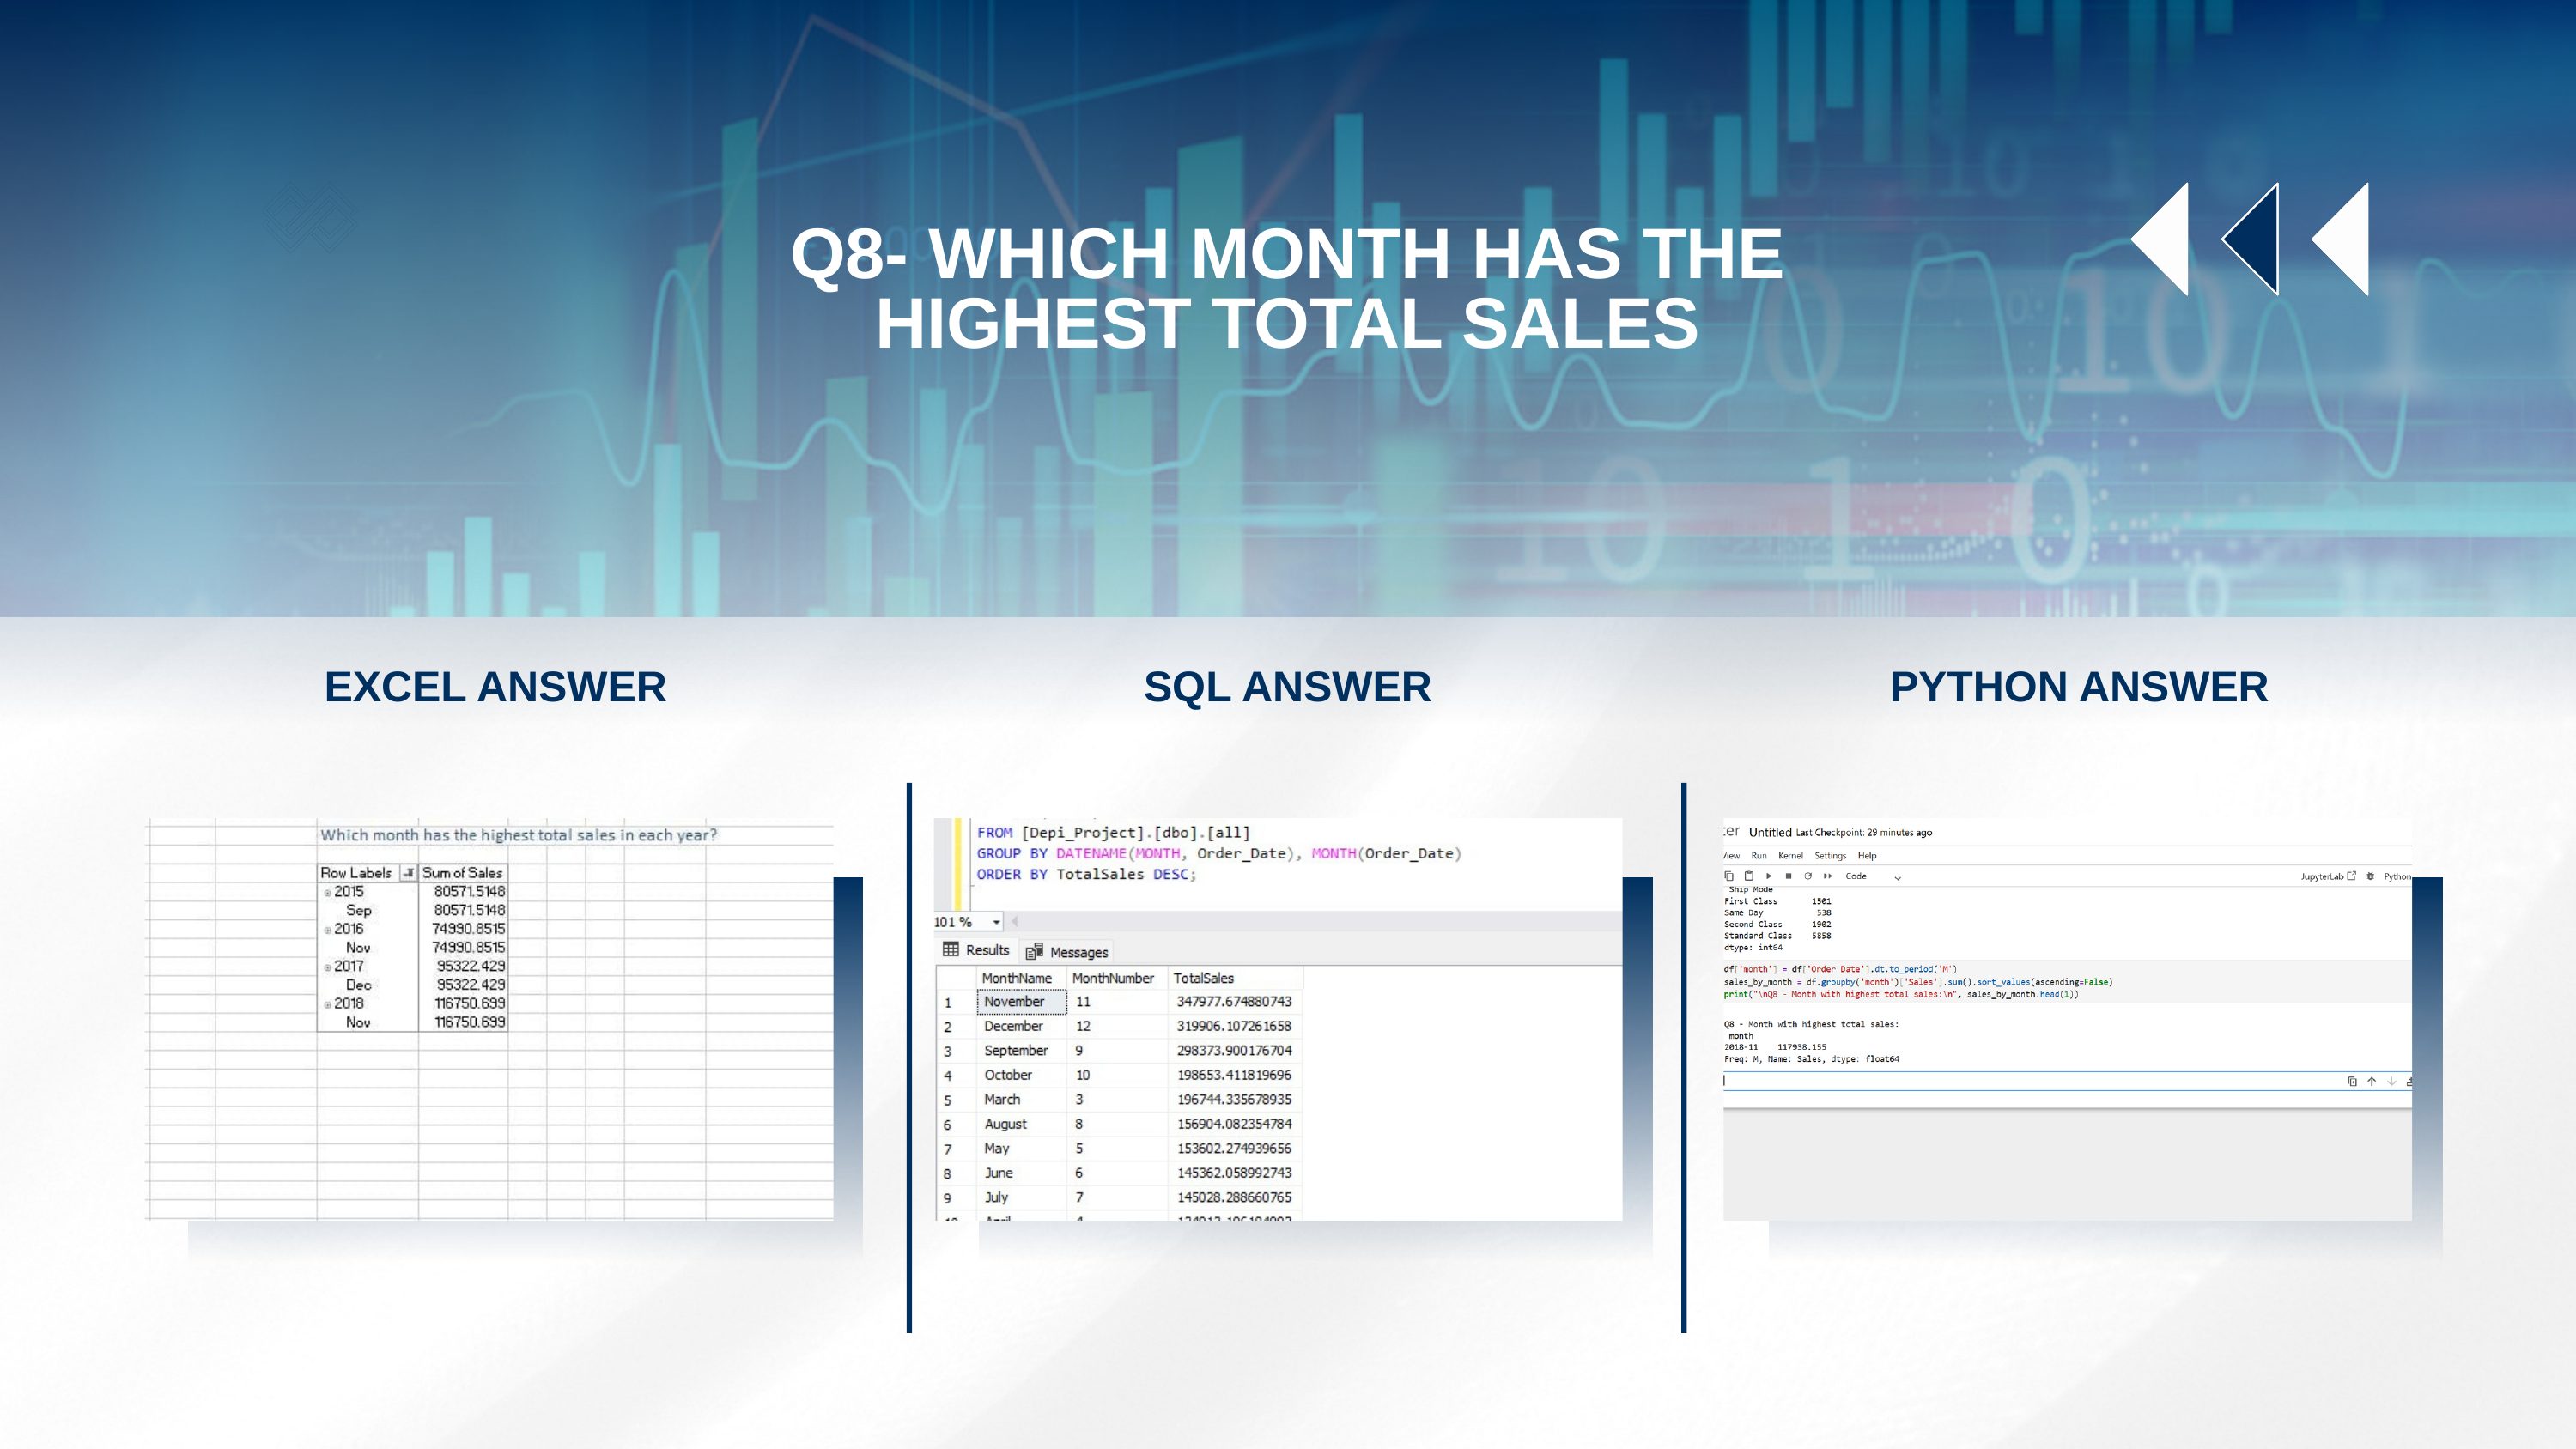

Q8- WHICH MONTH HAS THE HIGHEST TOTAL SALES
EXCEL ANSWER
SQL ANSWER
PYTHON ANSWER